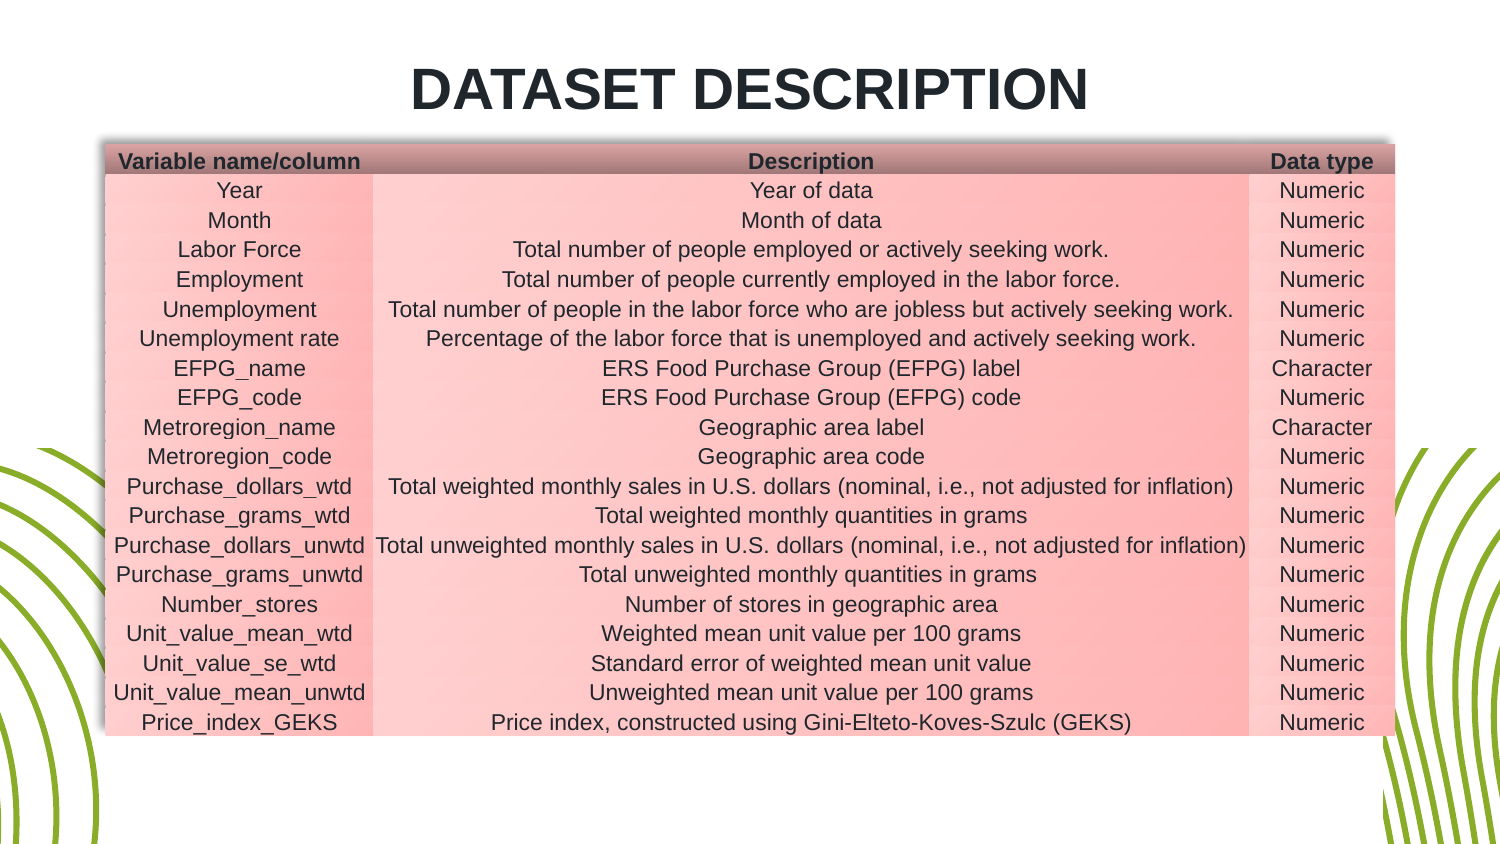

# DATASET DESCRIPTION
| Variable name/column | Description | Data type |
| --- | --- | --- |
| Year | Year of data | Numeric |
| Month | Month of data | Numeric |
| Labor Force | Total number of people employed or actively seeking work. | Numeric |
| Employment | Total number of people currently employed in the labor force. | Numeric |
| Unemployment | Total number of people in the labor force who are jobless but actively seeking work. | Numeric |
| Unemployment rate | Percentage of the labor force that is unemployed and actively seeking work. | Numeric |
| EFPG\_name | ERS Food Purchase Group (EFPG) label | Character |
| EFPG\_code | ERS Food Purchase Group (EFPG) code | Numeric |
| Metroregion\_name | Geographic area label | Character |
| Metroregion\_code | Geographic area code | Numeric |
| Purchase\_dollars\_wtd | Total weighted monthly sales in U.S. dollars (nominal, i.e., not adjusted for inflation) | Numeric |
| Purchase\_grams\_wtd | Total weighted monthly quantities in grams | Numeric |
| Purchase\_dollars\_unwtd | Total unweighted monthly sales in U.S. dollars (nominal, i.e., not adjusted for inflation) | Numeric |
| Purchase\_grams\_unwtd | Total unweighted monthly quantities in grams | Numeric |
| Number\_stores | Number of stores in geographic area | Numeric |
| Unit\_value\_mean\_wtd | Weighted mean unit value per 100 grams | Numeric |
| Unit\_value\_se\_wtd | Standard error of weighted mean unit value | Numeric |
| Unit\_value\_mean\_unwtd | Unweighted mean unit value per 100 grams | Numeric |
| Price\_index\_GEKS | Price index, constructed using Gini-Elteto-Koves-Szulc (GEKS) | Numeric |